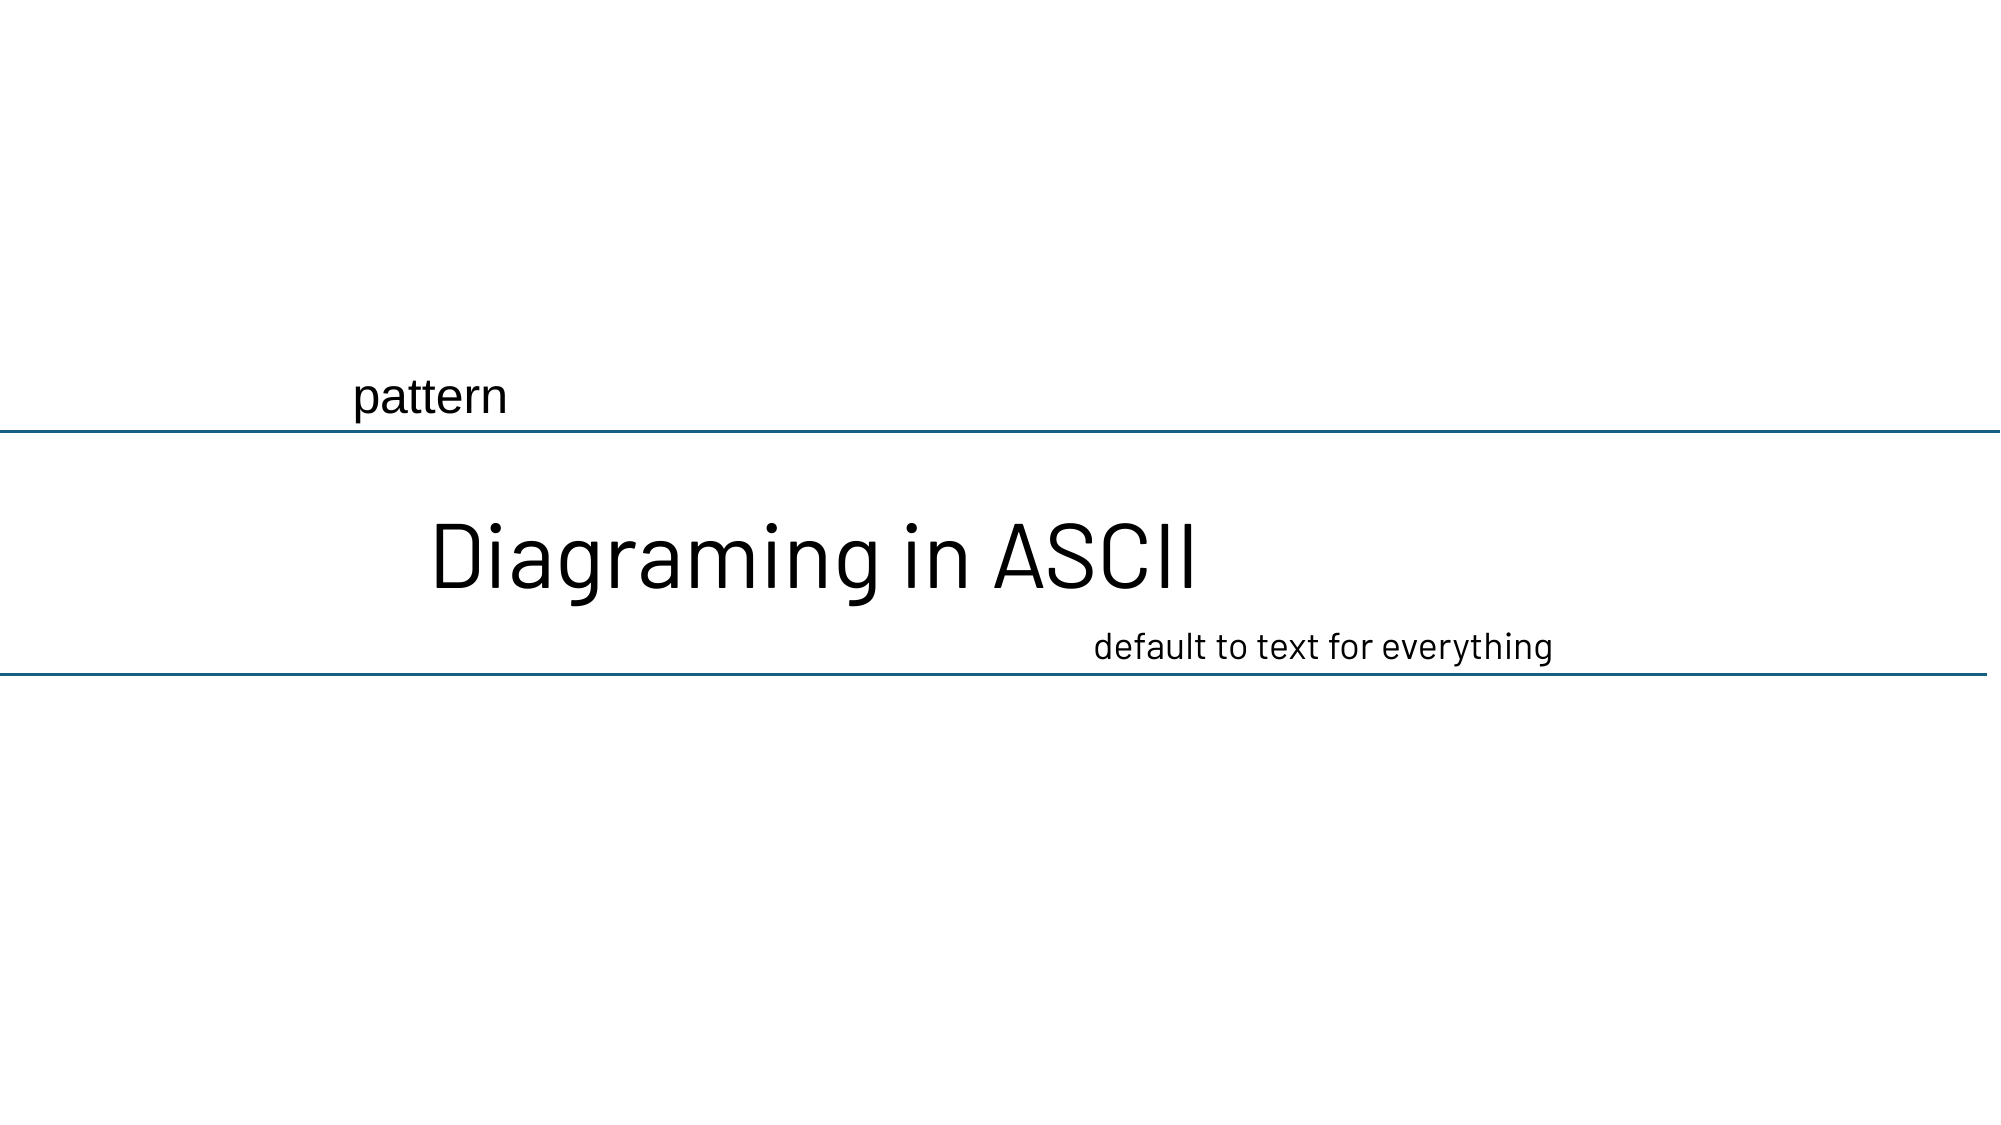

pattern
Diagraming in ASCII
default to text for everything